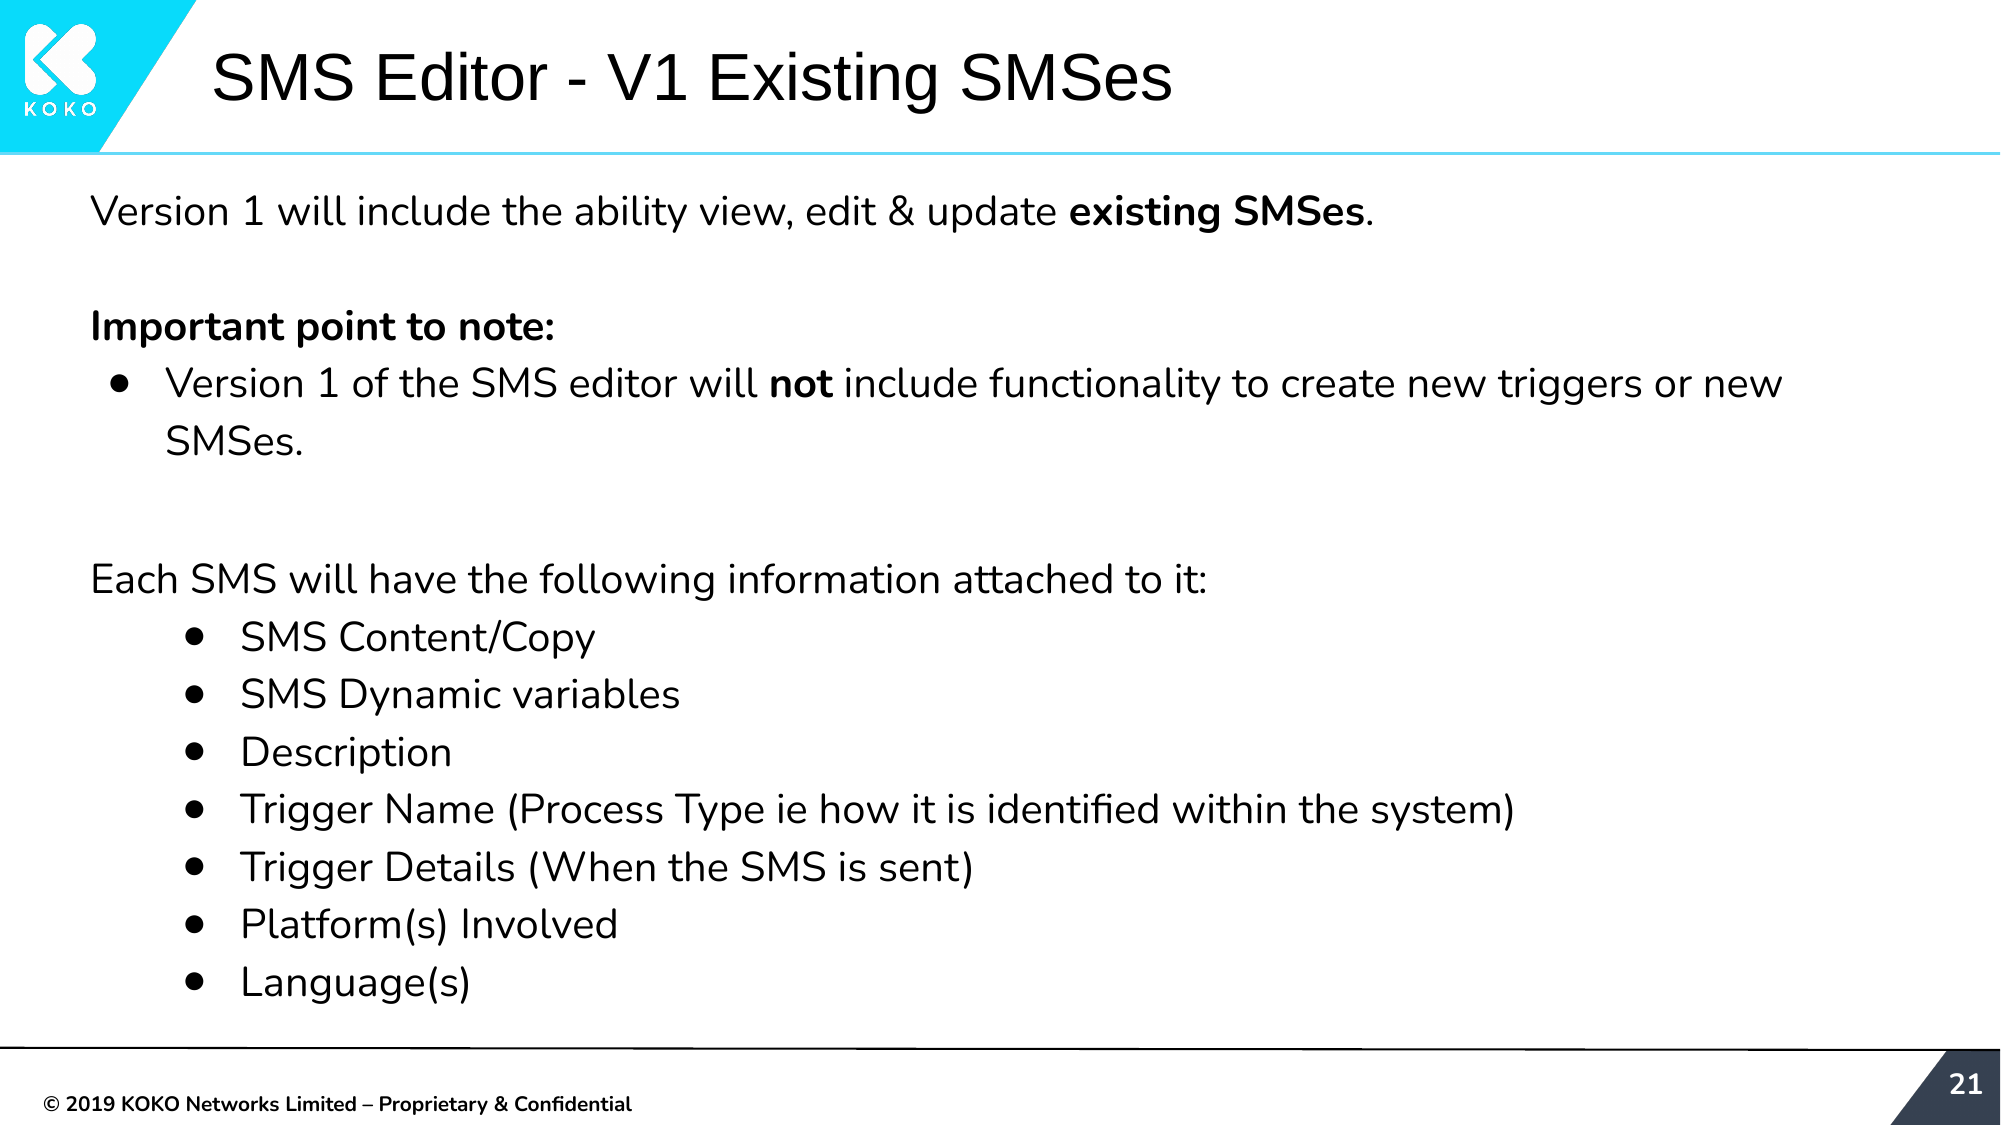

# SMS Editor - V1 Existing SMSes
Version 1 will include the ability view, edit & update existing SMSes.

Important point to note:
Version 1 of the SMS editor will not include functionality to create new triggers or new SMSes.

Each SMS will have the following information attached to it:
SMS Content/Copy
SMS Dynamic variables
Description
Trigger Name (Process Type ie how it is identified within the system)
Trigger Details (When the SMS is sent)
Platform(s) Involved
Language(s)

21